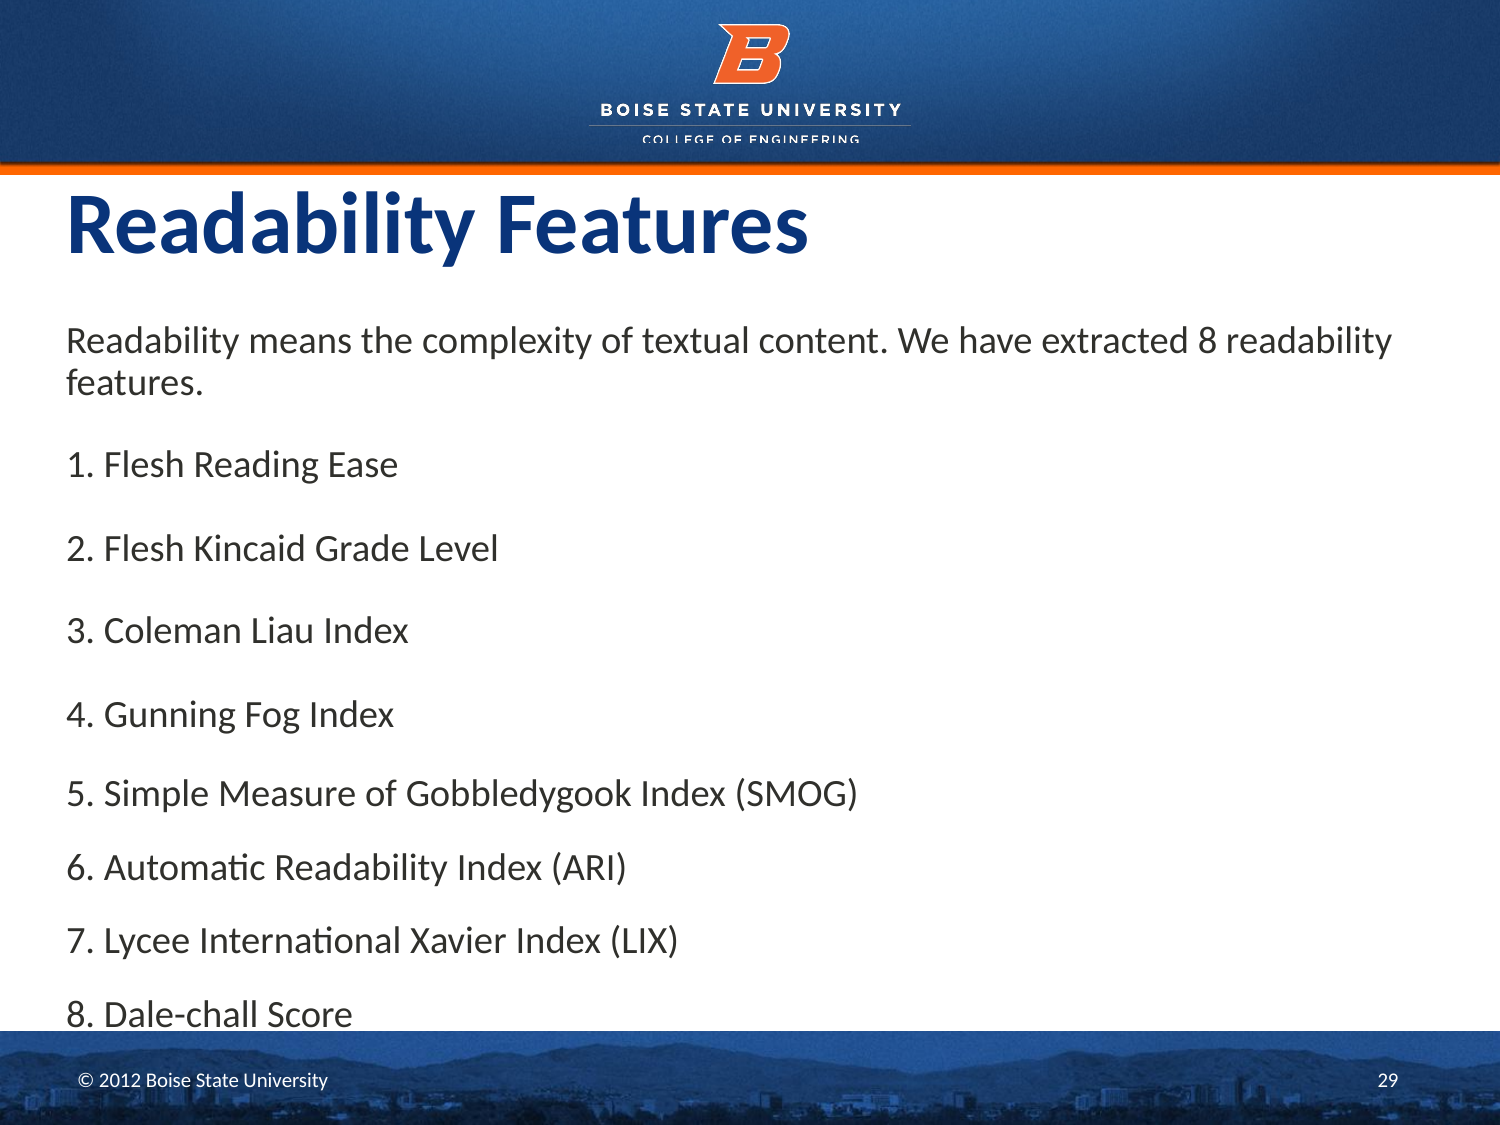

# Readability Features
Readability means the complexity of textual content. We have extracted 8 readability features.

1. Flesh Reading Ease

2. Flesh Kincaid Grade Level

3. Coleman Liau Index

4. Gunning Fog Index

5. Simple Measure of Gobbledygook Index (SMOG)

6. Automatic Readability Index (ARI)

7. Lycee International Xavier Index (LIX)

8. Dale-chall Score